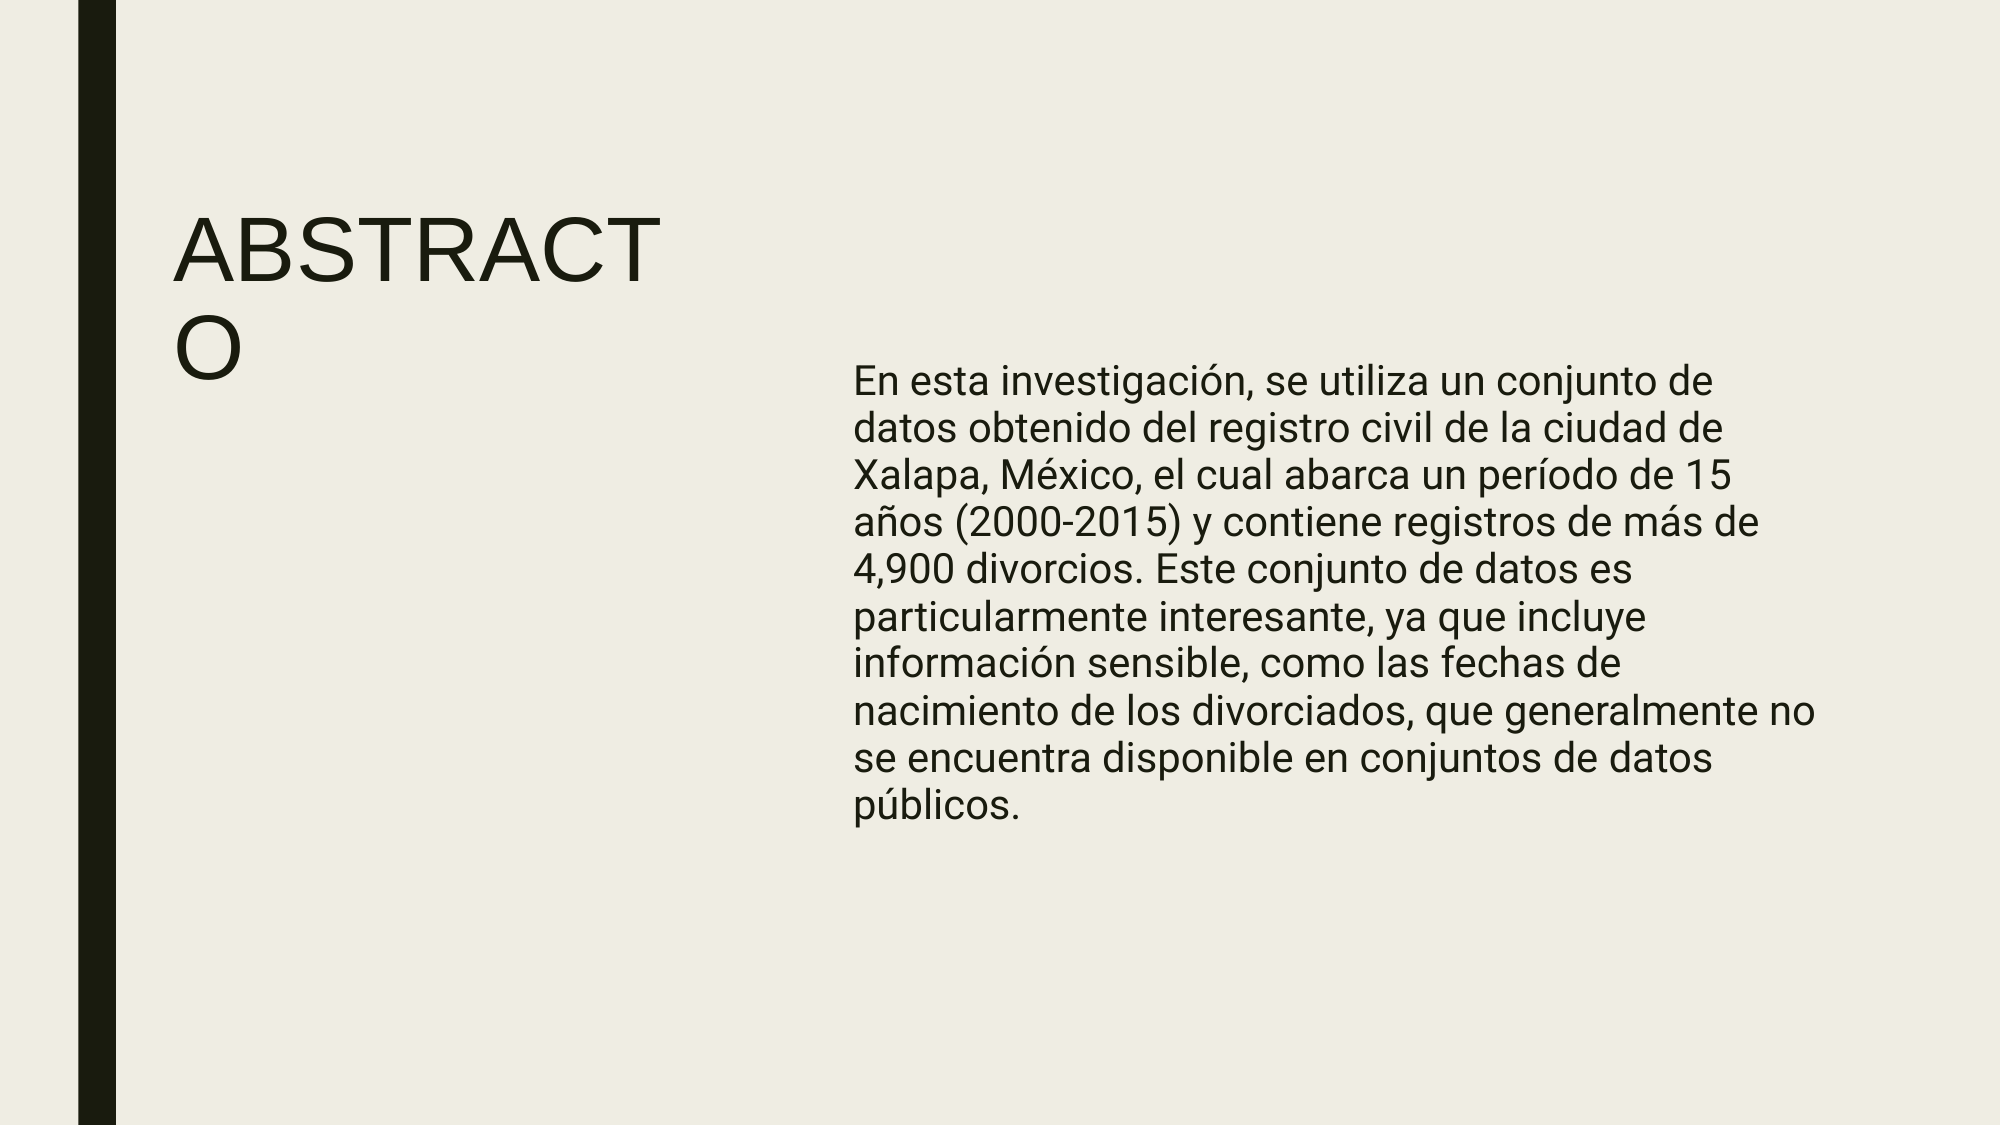

# ABSTRACTO
En esta investigación, se utiliza un conjunto de datos obtenido del registro civil de la ciudad de Xalapa, México, el cual abarca un período de 15 años (2000-2015) y contiene registros de más de 4,900 divorcios. Este conjunto de datos es particularmente interesante, ya que incluye información sensible, como las fechas de nacimiento de los divorciados, que generalmente no se encuentra disponible en conjuntos de datos públicos.